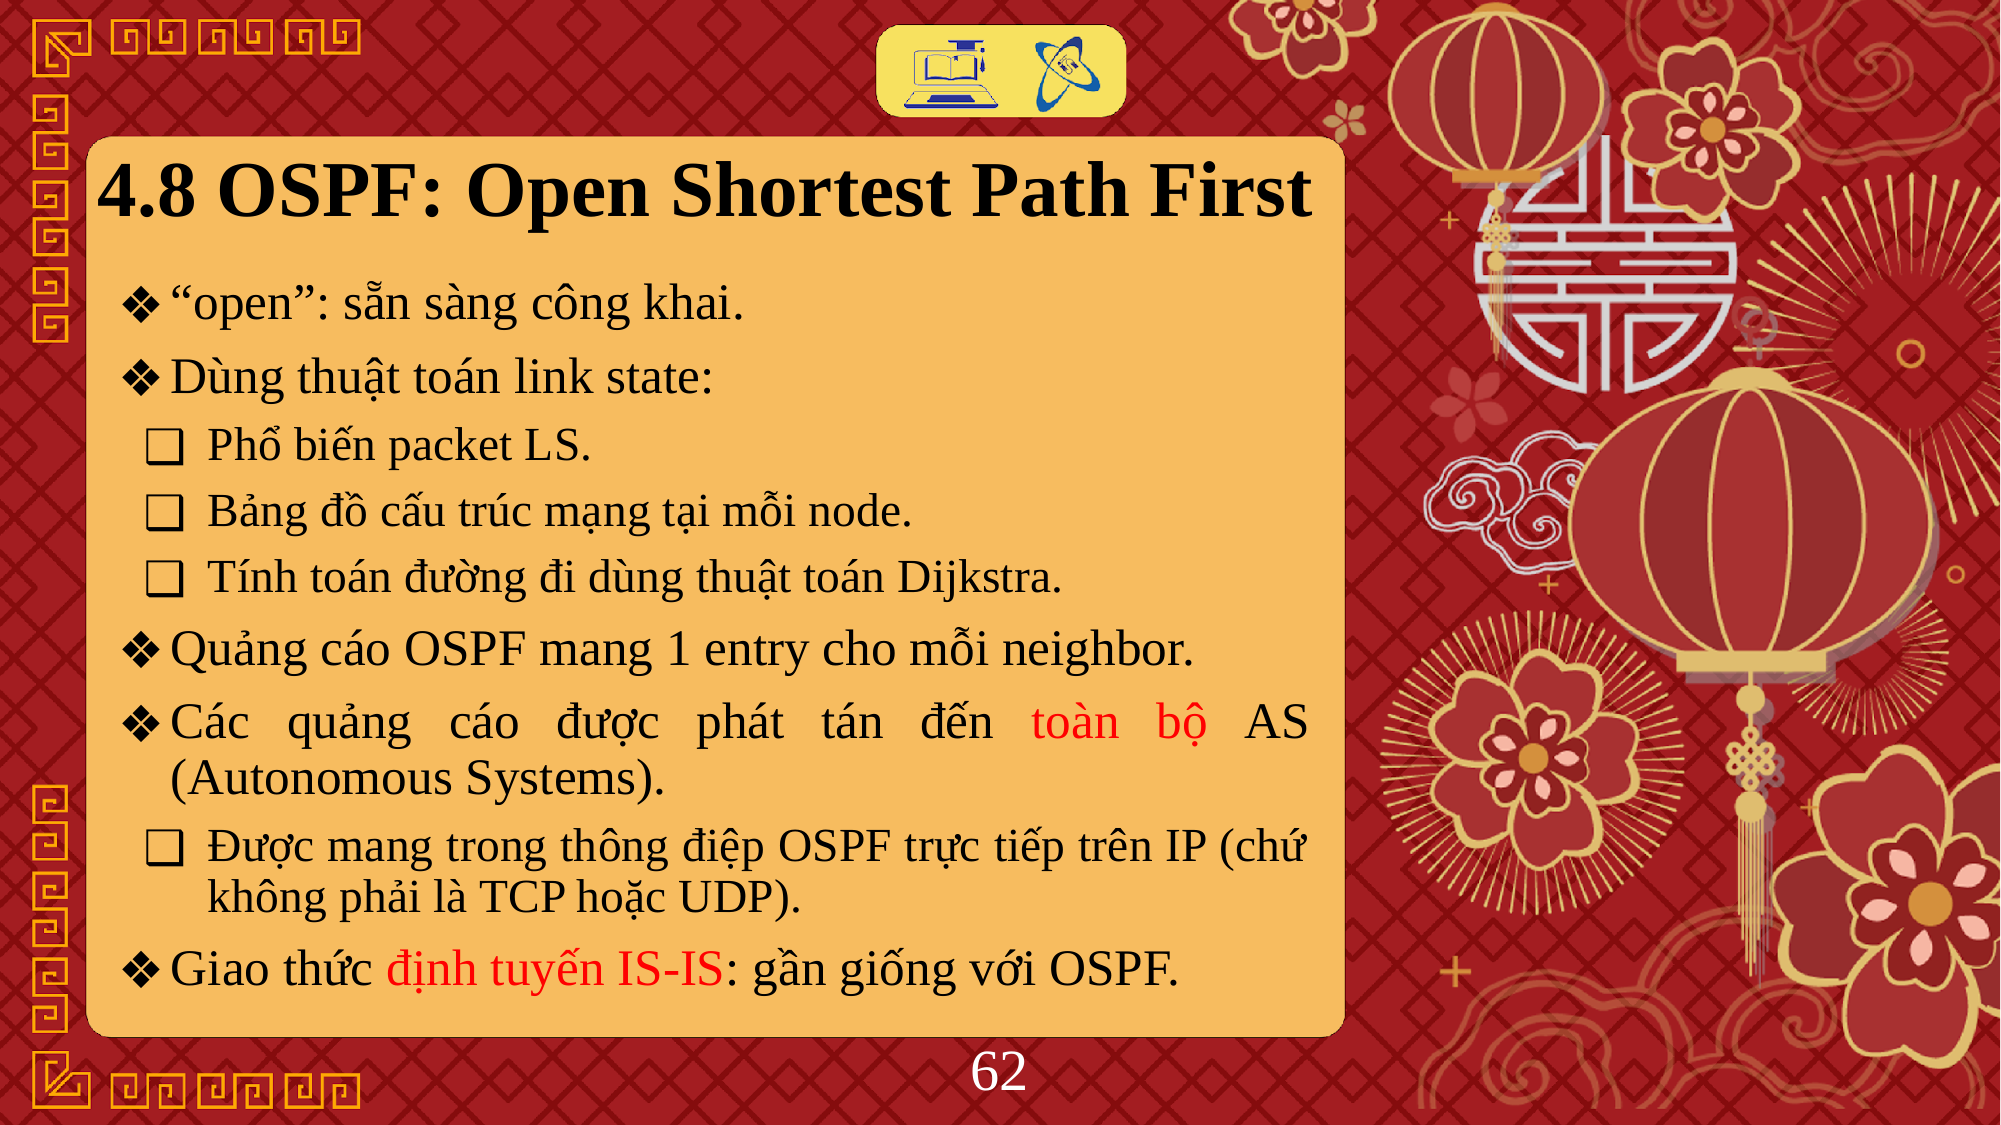

# 4.8 OSPF: Open Shortest Path First
“open”: sẵn sàng công khai.
Dùng thuật toán link state:
Phổ biến packet LS.
Bảng đồ cấu trúc mạng tại mỗi node.
Tính toán đường đi dùng thuật toán Dijkstra.
Quảng cáo OSPF mang 1 entry cho mỗi neighbor.
Các quảng cáo được phát tán đến toàn bộ AS (Autonomous Systems).
Được mang trong thông điệp OSPF trực tiếp trên IP (chứ không phải là TCP hoặc UDP).
Giao thức định tuyến IS-IS: gần giống với OSPF.
62